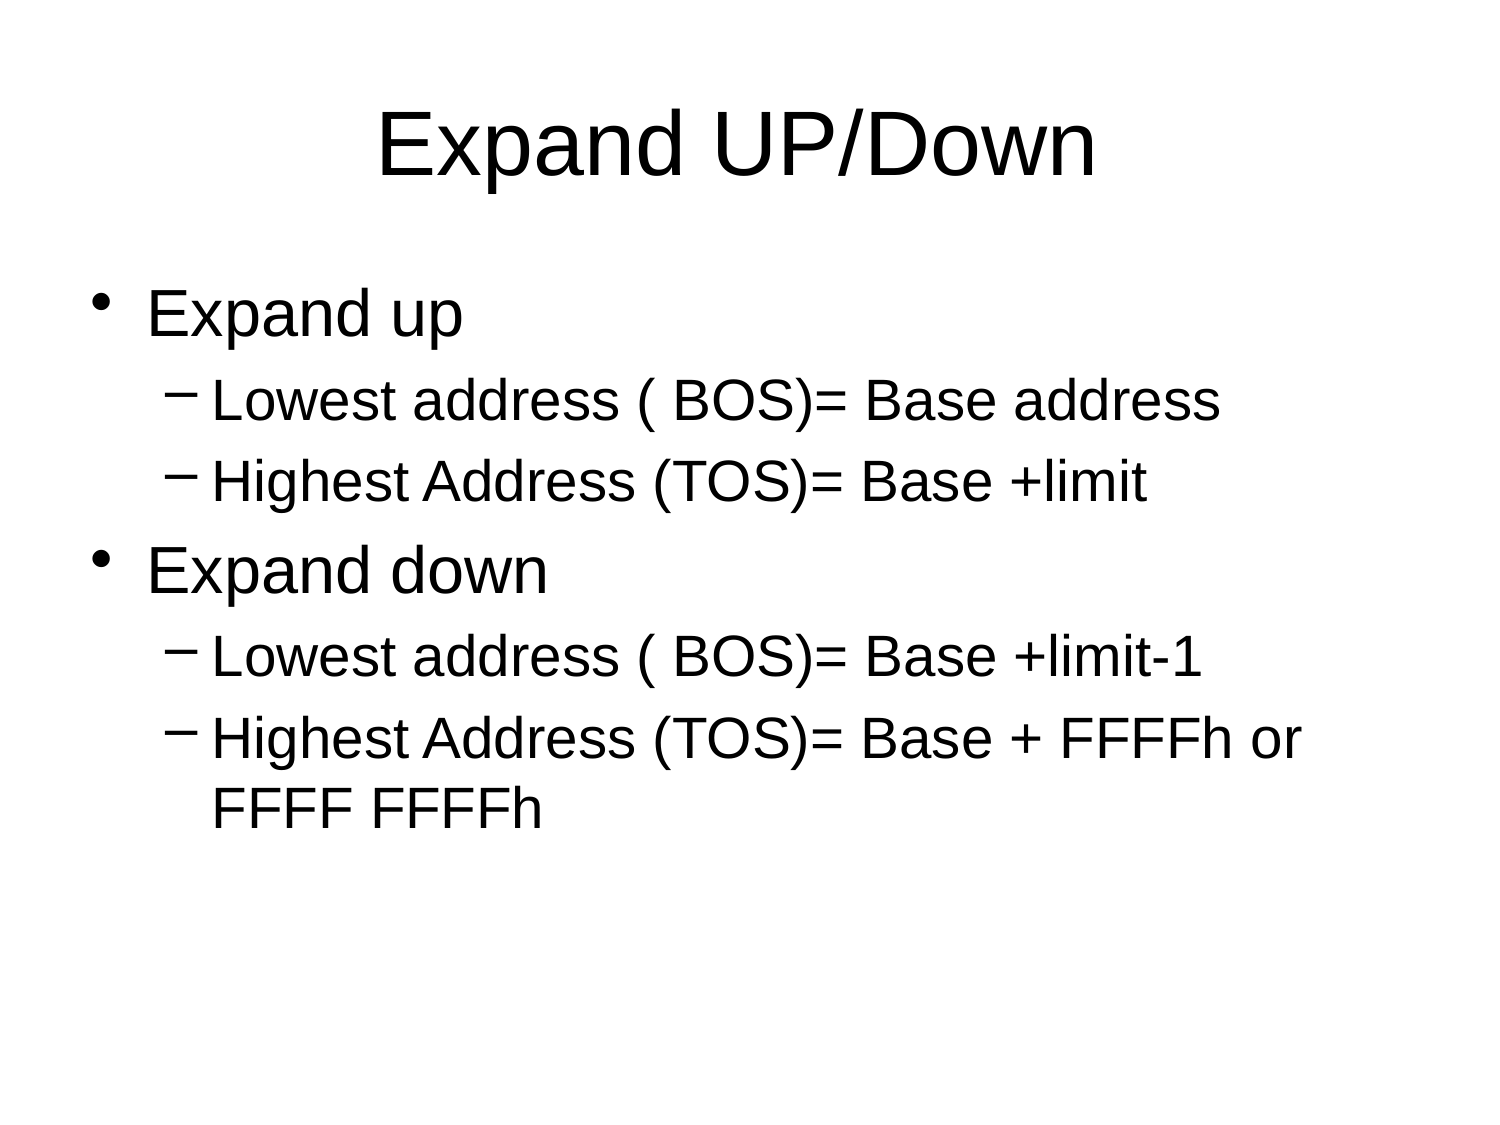

# Expand UP/Down
Expand up
Lowest address ( BOS)= Base address
Highest Address (TOS)= Base +limit
Expand down
Lowest address ( BOS)= Base +limit-1
Highest Address (TOS)= Base + FFFFh or FFFF FFFFh